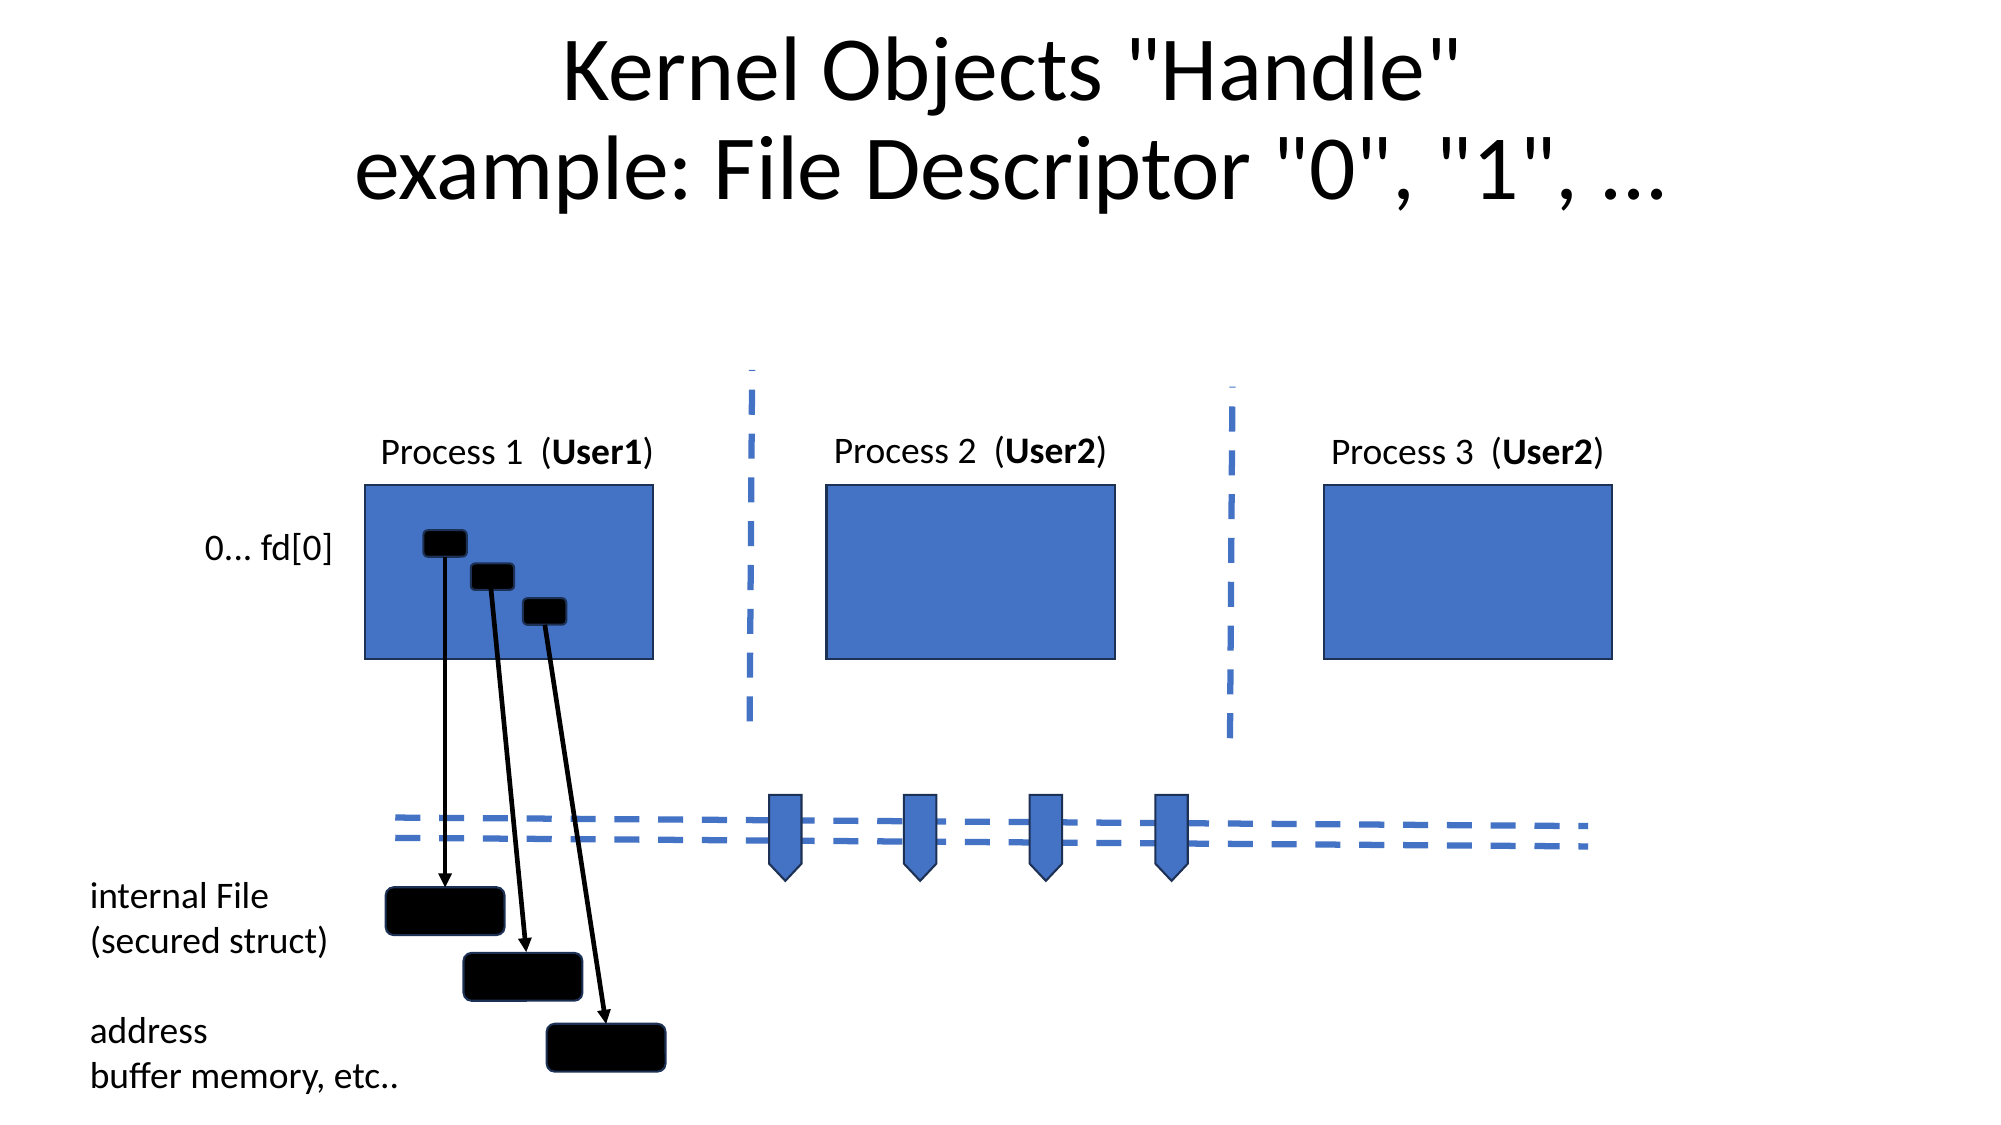

# Kernel Objects "Handle" example: File Descriptor "0", "1", ...
Process 2  (User2)
Process 1  (User1)
Process 3  (User2)

0... fd[0]

internal File
(secured struct)

address
buffer memory, etc..